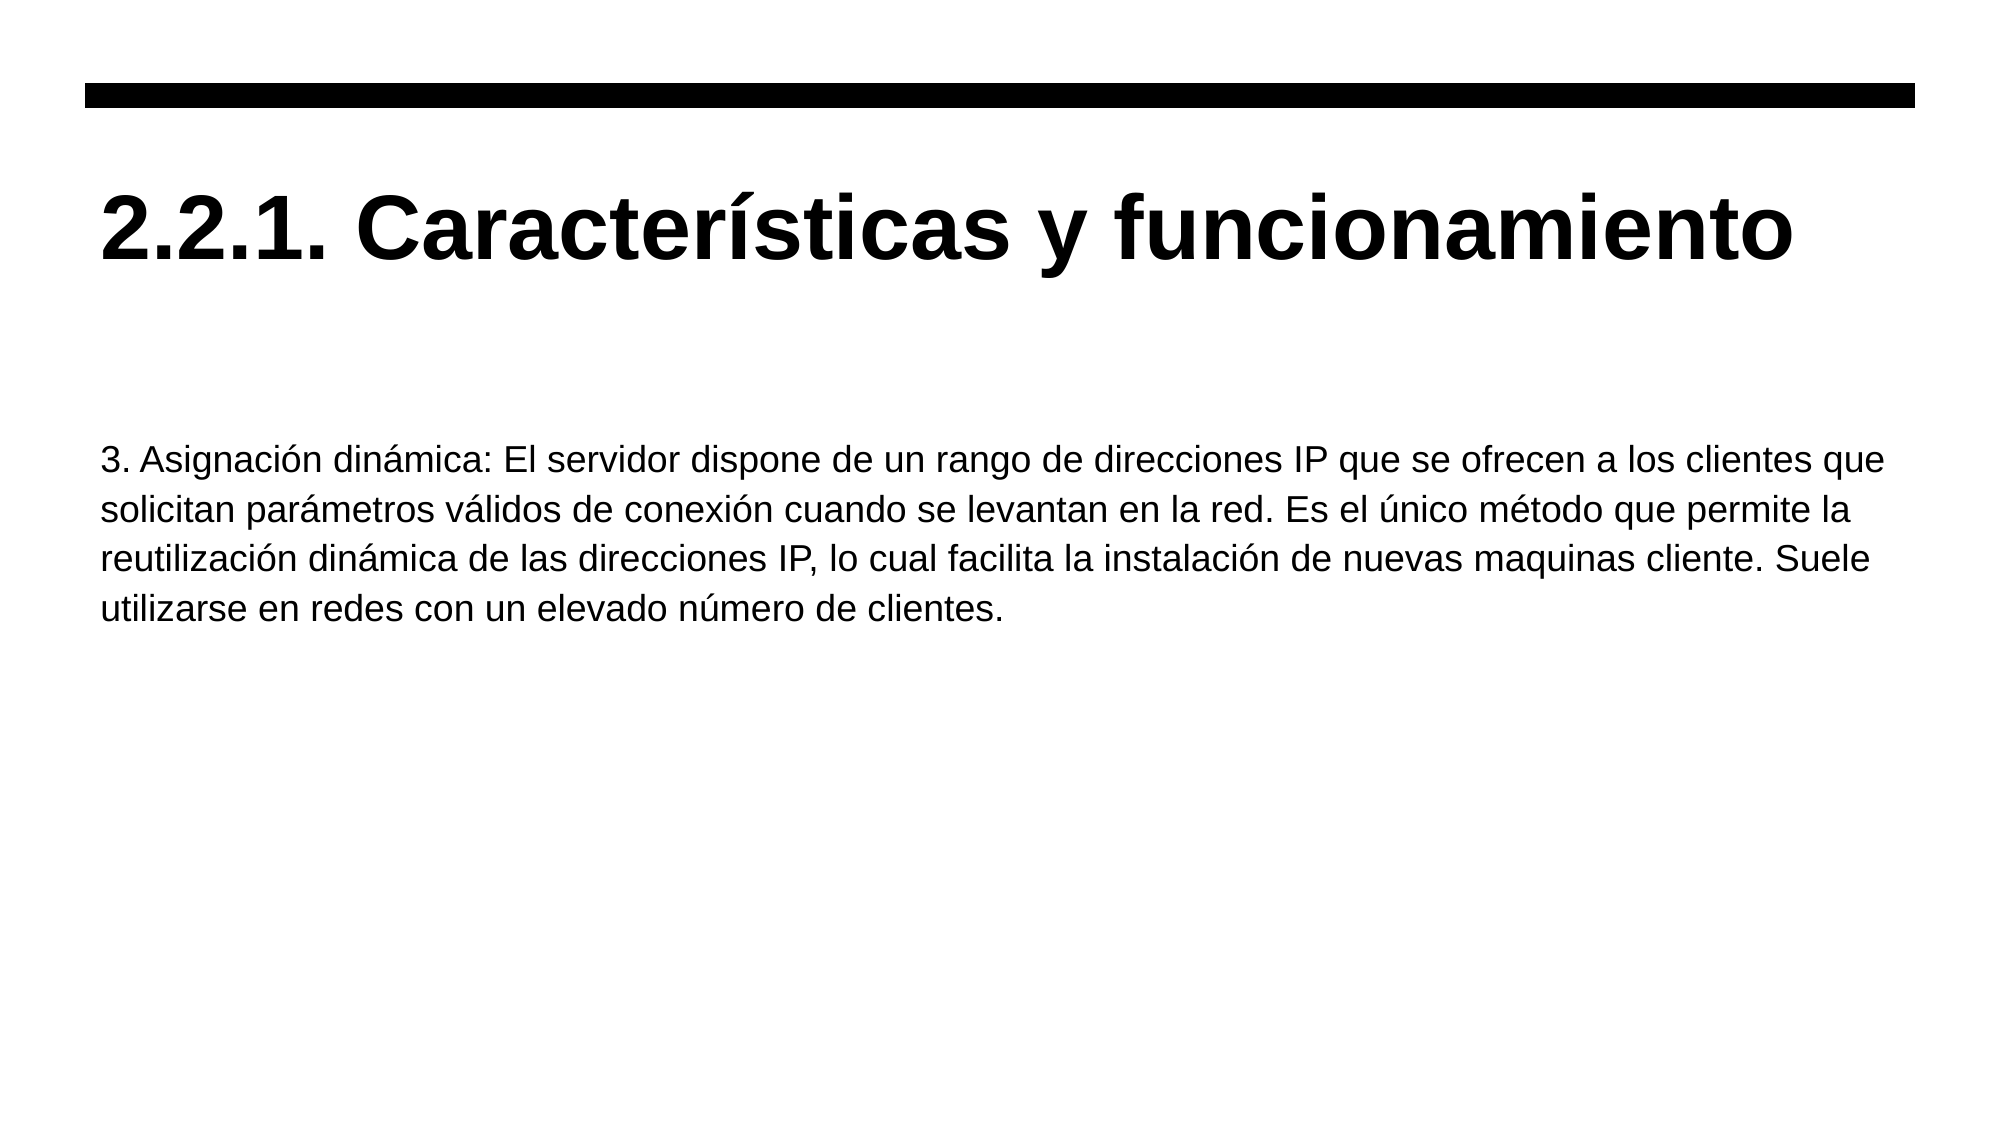

# 2.2.1. Características y funcionamiento
3. Asignación dinámica: El servidor dispone de un rango de direcciones IP que se ofrecen a los clientes que solicitan parámetros válidos de conexión cuando se levantan en la red. Es el único método que permite la reutilización dinámica de las direcciones IP, lo cual facilita la instalación de nuevas maquinas cliente. Suele utilizarse en redes con un elevado número de clientes.